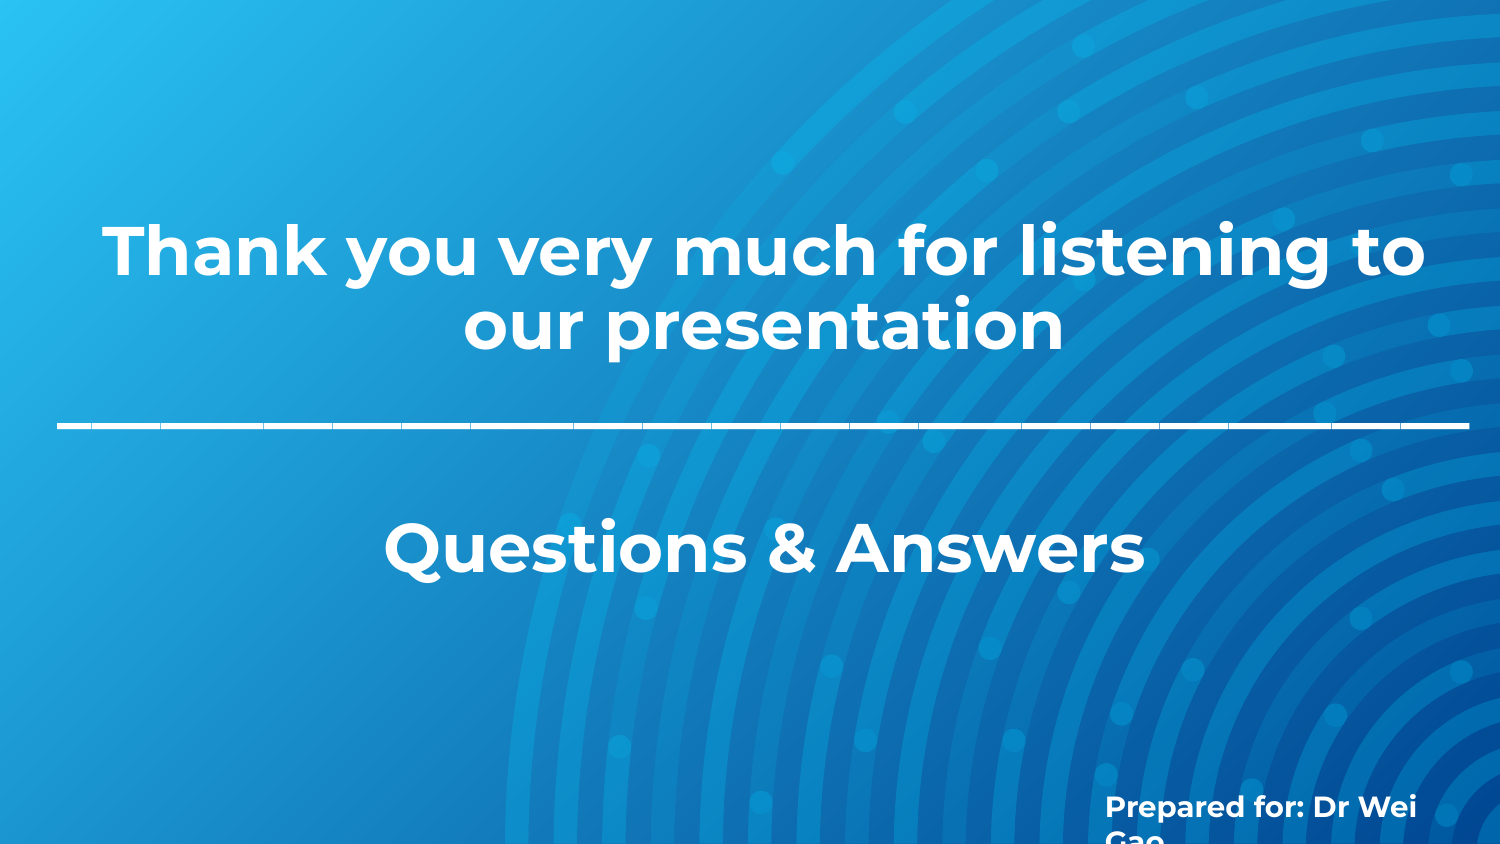

# Thank you very much for listening to our presentation
_________________________________________

Questions & Answers

Prepared for: Dr Wei Gao